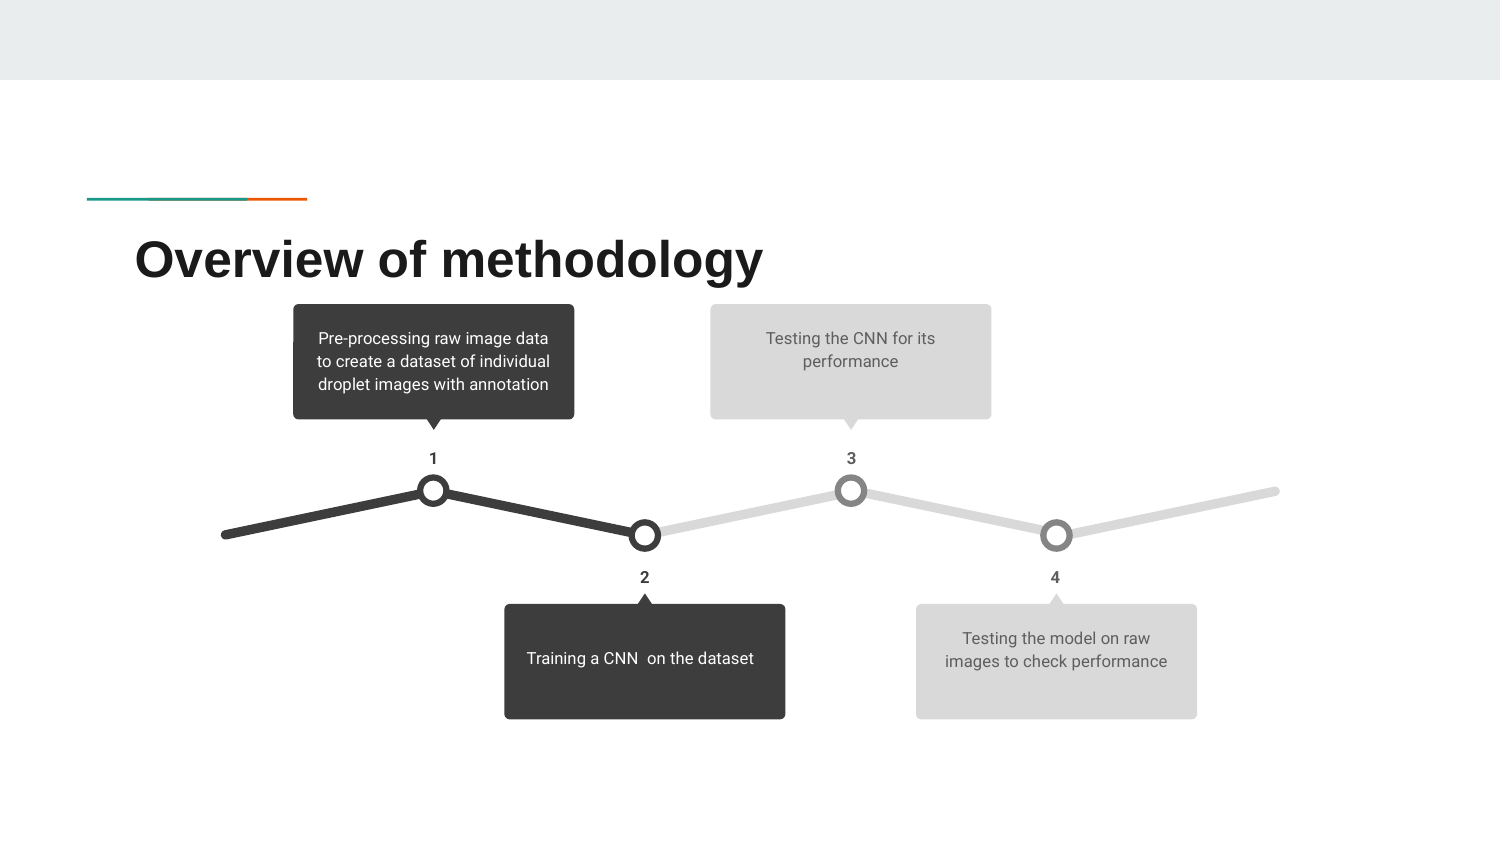

# Overview of methodology

Pre-processing raw image data to create a dataset of individual droplet images with annotation

1

Testing the CNN for its performance

3

2

Training a CNN  on the dataset

4

Testing the model on raw images to check performance